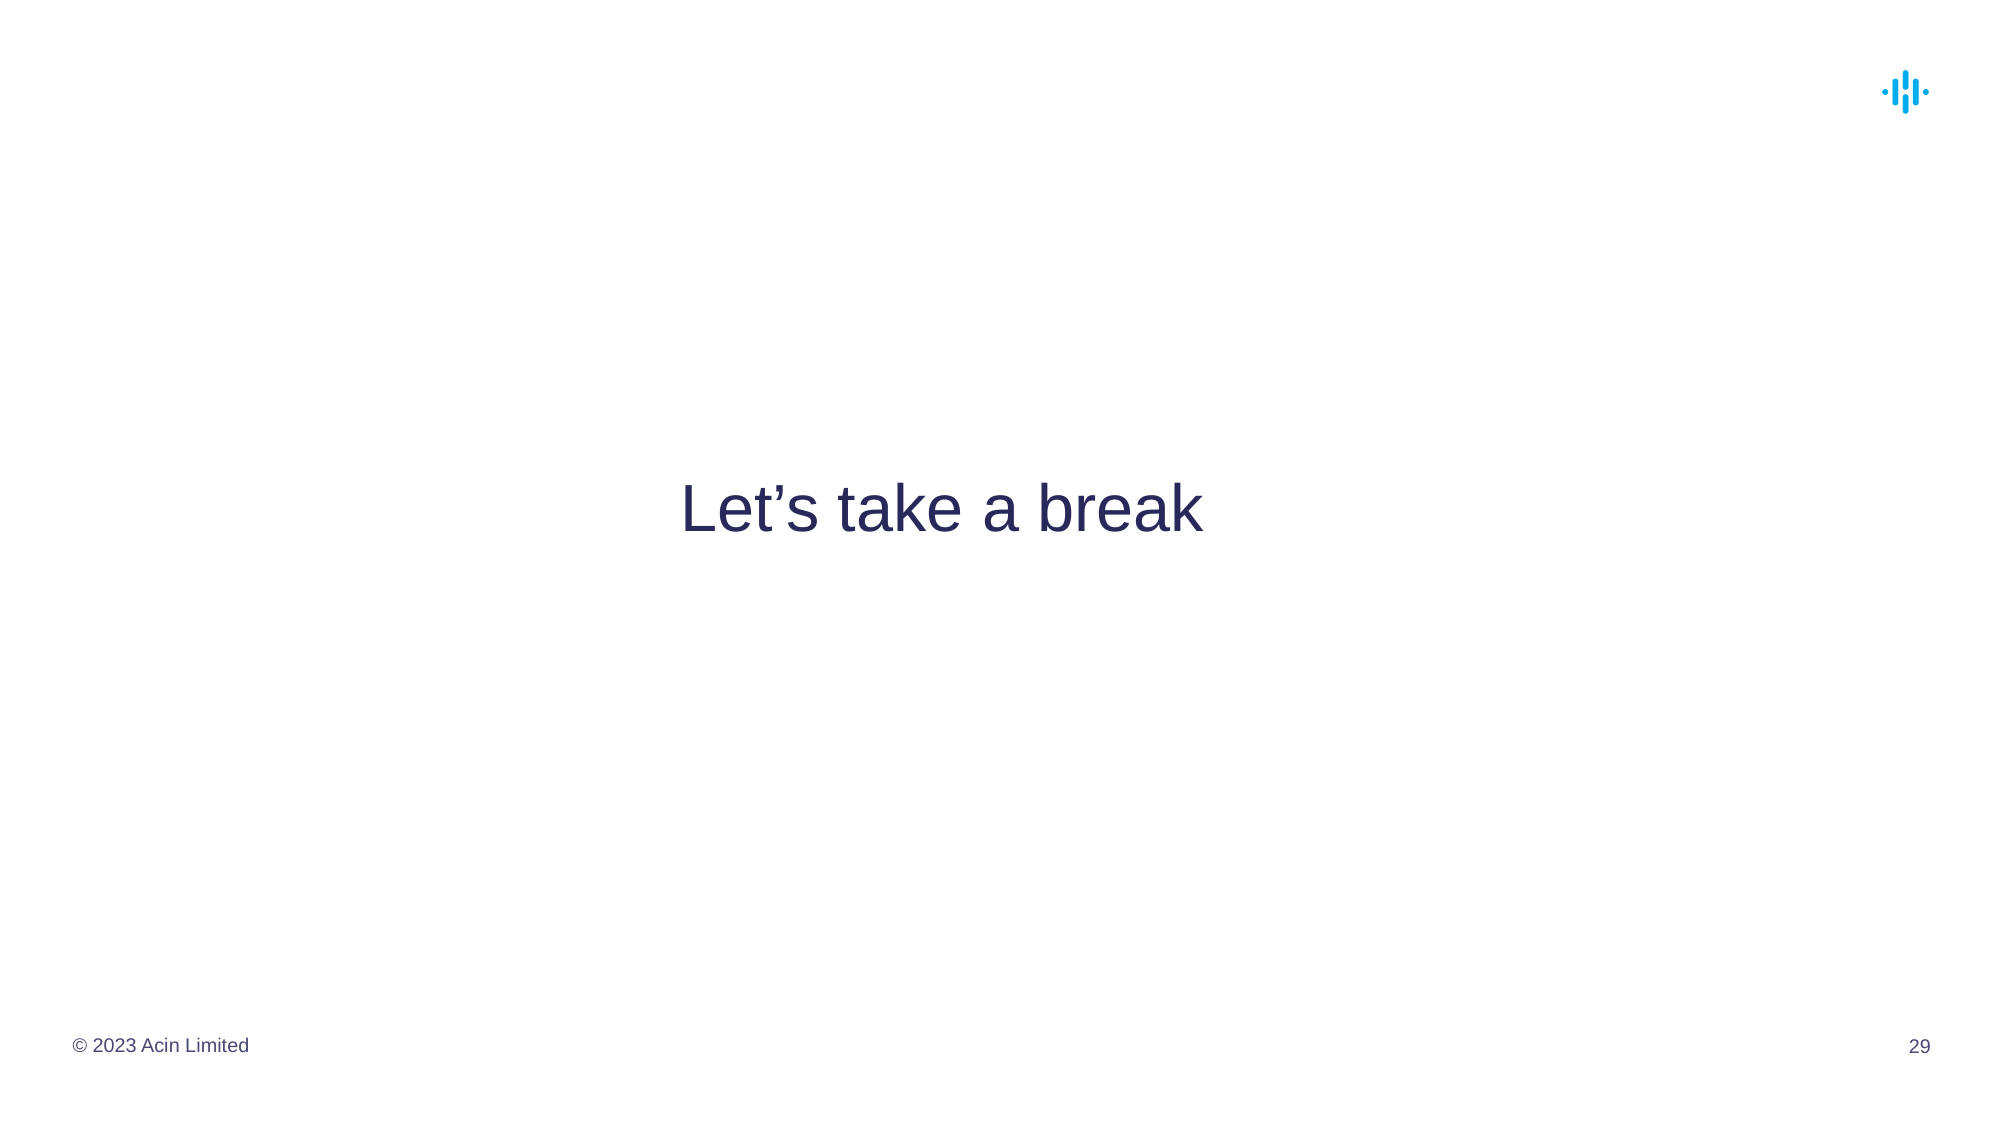

# Let’s take a break
© 2023 Acin Limited
29